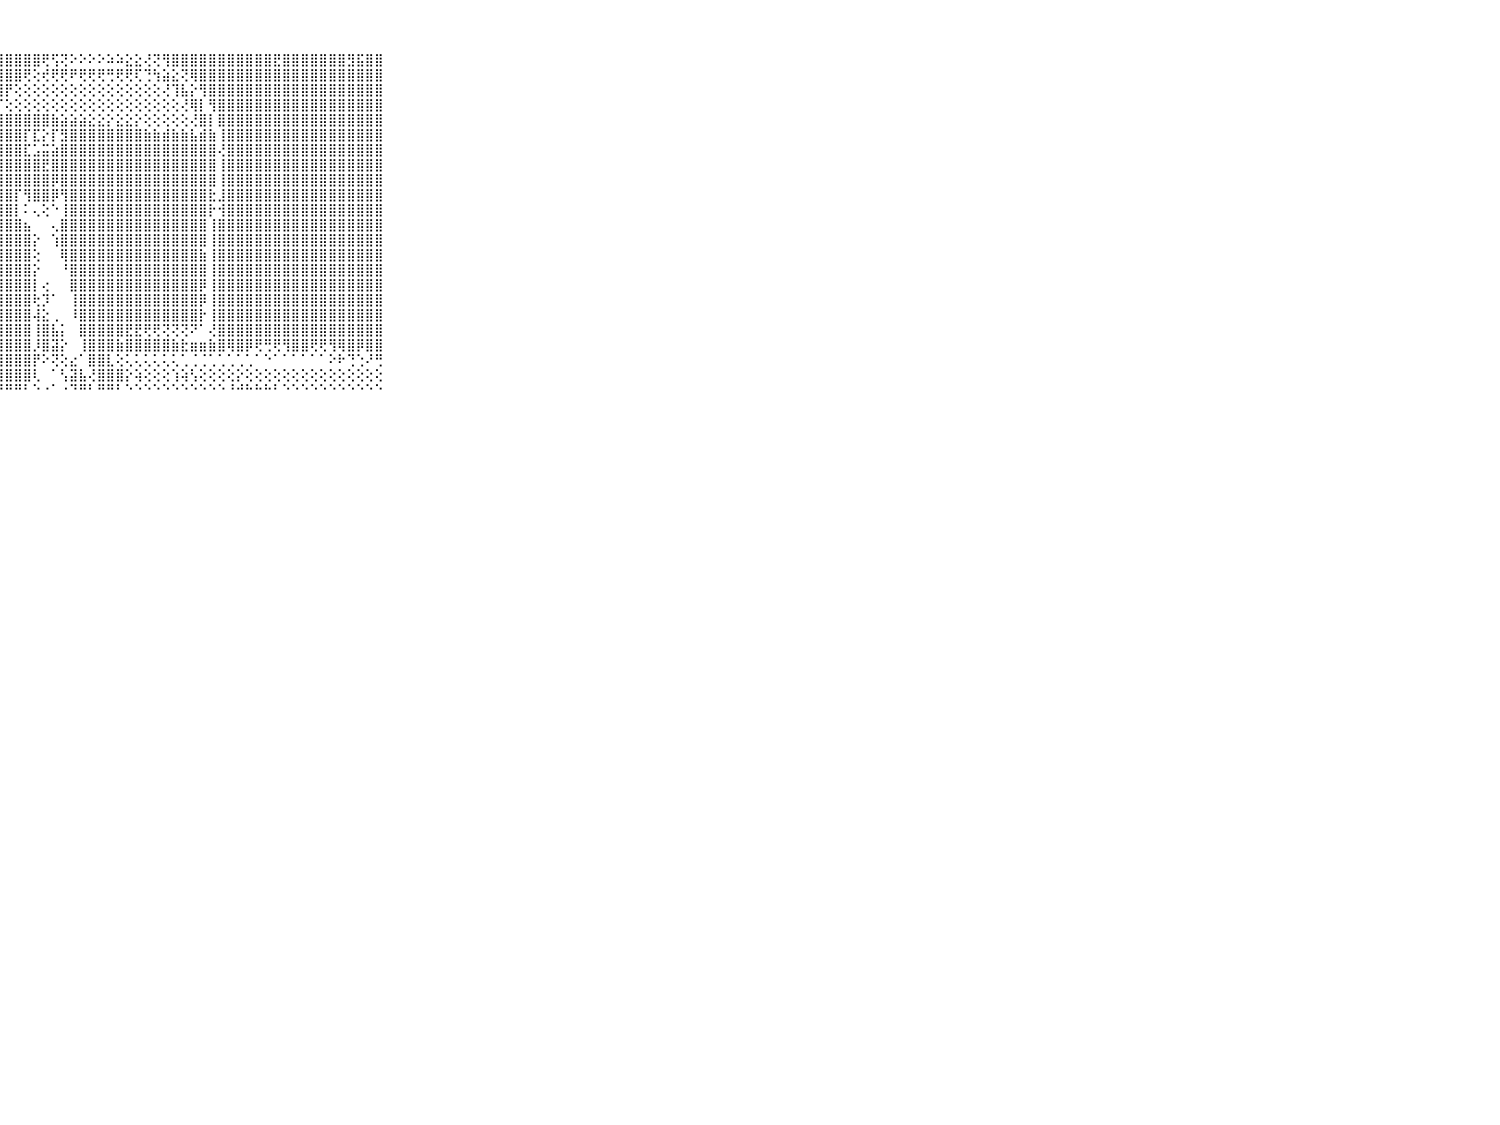

⠀⠀⠀⠀⠀⠀⠀⠀⠀⠀⠀⣿⣿⣿⣿⣿⣿⣿⣿⣿⣿⣿⣿⣿⣿⣿⣿⣿⣿⣿⣿⣿⢟⢫⢝⠕⠕⠕⠕⠵⠵⣕⣕⢜⢝⢻⣿⣿⣿⣿⣿⣿⣿⣿⣿⣿⣿⣟⣿⣿⣿⣿⣿⣿⣿⣻⣯⣿⣿⠀⠀⠀⠀⠀⠀⠀⠀⠀⠀⠀⠀
⠀⠀⠀⠀⠀⠀⠀⠀⠀⠀⠀⣿⣿⣿⣿⣿⣿⣿⣿⣿⣿⣿⣿⣿⣿⣿⣿⣿⣿⣿⢟⢕⢞⢟⢟⠟⢟⢟⢟⢛⢟⢟⢏⢙⢳⣵⣕⢝⢿⣿⣿⣿⣿⣿⣿⣿⣿⣿⣿⣿⣿⣿⣿⣿⣿⣿⣿⣿⣿⠀⠀⠀⠀⠀⠀⠀⠀⠀⠀⠀⠀
⠀⠀⠀⠀⠀⠀⠀⠀⠀⠀⠀⣿⣿⣿⣿⣿⣿⣿⣿⣿⣿⣿⣿⣿⣿⣿⣿⣿⡟⢕⢕⢕⢕⢕⢕⢕⢕⢕⢕⢕⢕⢕⢕⢕⢕⢜⢹⣧⡕⢻⣿⣿⣿⣿⣿⣿⣿⣿⣿⣿⣿⣿⣿⣿⣿⣿⣿⣿⣿⠀⠀⠀⠀⠀⠀⠀⠀⠀⠀⠀⠀
⠀⠀⠀⠀⠀⠀⠀⠀⠀⠀⠀⣿⣿⣿⣿⣿⣿⣿⣿⣿⣿⣿⣿⣿⣿⣿⣿⡏⢕⢕⢕⢕⢕⢕⢕⢕⢕⢕⢕⢕⢕⢕⢕⢕⢕⢕⢕⢜⢿⡇⢻⣿⣿⣿⣿⣿⣿⣿⣿⣿⣿⣿⣿⣿⣿⣿⣿⣿⣿⠀⠀⠀⠀⠀⠀⠀⠀⠀⠀⠀⠀
⠀⠀⠀⠀⠀⠀⠀⠀⠀⠀⠀⣿⣿⣿⣿⣿⣿⣿⣿⣿⣿⣿⣿⣿⣿⣿⣿⣿⣿⣿⣿⣿⣿⣷⣵⣵⣵⣕⣕⡕⣕⣕⡕⢕⢕⢕⢕⢕⢜⣿⡇⣿⣿⣿⣿⣿⣿⣿⣿⣿⣿⣿⣿⣿⣿⣿⣿⣿⣿⠀⠀⠀⠀⠀⠀⠀⠀⠀⠀⠀⠀
⠀⠀⠀⠀⠀⠀⠀⠀⠀⠀⠀⣿⣿⣿⣿⣿⣿⣿⣿⣿⣿⣿⣿⣿⣿⣿⣿⣿⣿⣿⡏⣏⡕⡏⣻⣿⣿⣿⣿⣿⣿⣿⣿⣷⣷⣾⣷⣷⣧⣾⣷⢸⣿⣿⣿⣿⣿⣿⣿⣿⣿⣿⣿⣿⣿⣿⣿⣿⣿⠀⠀⠀⠀⠀⠀⠀⠀⠀⠀⠀⠀
⠀⠀⠀⠀⠀⠀⠀⠀⠀⠀⠀⣿⣿⣿⣿⣿⣿⣿⣿⣿⣿⣿⣿⣿⣿⣿⣿⣿⣿⣿⣏⣡⣭⣵⣿⣿⣿⣿⣿⣿⣿⣿⣿⣿⣿⣿⣿⣿⣿⣿⣿⢜⣿⣿⣿⣿⣿⣿⣿⣿⣿⣿⣿⣿⣿⣿⣿⣿⣿⠀⠀⠀⠀⠀⠀⠀⠀⠀⠀⠀⠀
⠀⠀⠀⠀⠀⠀⠀⠀⠀⠀⠀⣿⣿⣿⣿⣿⣿⣿⣿⣿⣿⣿⣿⣿⣿⣿⣿⣿⣿⣿⣿⣿⣟⣿⣿⣿⣿⣿⣿⣿⣿⣿⣿⣿⣿⣿⣿⣿⣿⣿⣿⢸⣿⣿⣿⣿⣿⣿⣿⣿⣿⣿⣿⣿⣿⣿⣿⣿⣿⠀⠀⠀⠀⠀⠀⠀⠀⠀⠀⠀⠀
⠀⠀⠀⠀⠀⠀⠀⠀⠀⠀⠀⣿⣿⣟⣿⣿⣿⣿⣿⣿⣿⣿⣿⣿⣿⣿⣿⣿⣿⣿⣿⣿⣿⡿⣿⣿⣿⣿⣿⣿⣿⣿⣿⣿⣿⣿⣿⣿⣿⣿⣿⢸⣿⣿⣿⣿⣿⣿⣿⣿⣿⣿⣿⣿⣿⣿⣿⣿⣿⠀⠀⠀⠀⠀⠀⠀⠀⠀⠀⠀⠀
⠀⠀⠀⠀⠀⠀⠀⠀⠀⠀⠀⣿⣿⣿⣿⣿⣿⣿⣿⣿⣿⣿⣿⣿⣿⣿⣿⣿⣿⡏⢻⣿⣿⡿⢻⣿⣿⣿⣿⣿⣿⣿⣿⣿⣿⣿⣿⣿⣿⣿⣗⣸⣿⣿⣿⣿⣿⣿⣿⣿⣿⣿⣿⣿⣿⣿⣿⣿⣿⠀⠀⠀⠀⠀⠀⠀⠀⠀⠀⠀⠀
⠀⠀⠀⠀⠀⠀⠀⠀⠀⠀⠀⣿⣿⣿⣿⣿⣿⣿⣿⣿⣿⣿⣿⣿⣿⣿⣿⣿⣿⡇⠅⢄⢕⠑⢸⣿⣿⣿⣿⣿⣿⣿⣿⣿⣿⣿⣿⣿⣿⣿⡗⢺⣿⣿⣿⣿⣿⣿⣿⣿⣿⣿⣿⣿⣿⣿⣿⣿⣿⠀⠀⠀⠀⠀⠀⠀⠀⠀⠀⠀⠀
⠀⠀⠀⠀⠀⠀⠀⠀⠀⠀⠀⣿⣿⣿⣿⣿⣿⣿⣿⣿⣿⣿⣿⣿⣿⣿⣿⣿⣿⣿⣦⠀⠀⢄⣿⣿⣿⣿⣿⣿⣿⣿⣿⣿⣿⣿⣿⣿⣿⣿⢸⣿⣿⣿⣿⣿⣿⣿⣿⣿⣿⣿⣿⣿⣿⣿⣿⣿⣿⠀⠀⠀⠀⠀⠀⠀⠀⠀⠀⠀⠀
⠀⠀⠀⠀⠀⠀⠀⠀⠀⠀⠀⣿⣿⣿⣿⣿⣿⣿⣿⣿⣿⣿⣿⣿⣿⣿⣿⣿⣿⣿⣿⡕⠀⢱⣿⣿⣿⣿⣿⣿⣿⣿⣿⣿⣿⣿⣿⣿⣿⣿⢸⣿⣿⣿⣿⣿⣿⣿⣿⣿⣿⣿⣿⣿⣿⣿⣿⣿⣿⠀⠀⠀⠀⠀⠀⠀⠀⠀⠀⠀⠀
⠀⠀⠀⠀⠀⠀⠀⠀⠀⠀⠀⣿⣿⣿⣿⣿⣿⣿⣿⣿⣿⣿⣿⣿⣿⣿⣿⣿⣿⣿⣿⢕⠀⠀⢿⣿⣿⣿⣿⣿⣿⣿⣿⣿⣿⣿⣿⣿⣿⣷⢸⣿⣿⣿⣿⣿⣿⣿⣿⣿⣿⣿⣿⣿⣿⣿⣿⣿⣿⠀⠀⠀⠀⠀⠀⠀⠀⠀⠀⠀⠀
⠀⠀⠀⠀⠀⠀⠀⠀⠀⠀⠀⣿⣿⣿⣿⣿⣿⣿⣿⣿⣿⣿⣿⣿⣿⣿⣿⣿⣿⣿⣿⡕⠀⠀⠘⣿⣿⣿⣿⣿⣿⣿⣿⣿⣿⣿⣿⣿⣿⣿⢸⣿⣿⣿⣿⣿⣿⣿⣿⣿⣿⣿⣿⣿⣿⣿⣿⣿⣿⠀⠀⠀⠀⠀⠀⠀⠀⠀⠀⠀⠀
⠀⠀⠀⠀⠀⠀⠀⠀⠀⠀⠀⣿⣿⣿⣿⣿⣿⣿⣿⣿⣿⣿⣿⣿⣿⣿⣿⣿⣿⣿⣿⡇⢔⠀⠀⣿⣿⣿⣿⣿⣿⣿⣿⣿⣿⣿⣿⣿⣿⡿⢸⣿⣿⣿⣿⣿⣿⣿⣿⣿⣿⣿⣿⣿⣿⣿⣿⣿⣿⠀⠀⠀⠀⠀⠀⠀⠀⠀⠀⠀⠀
⠀⠀⠀⠀⠀⠀⠀⠀⠀⠀⠀⣿⣿⣿⣿⣿⣿⣿⣿⣿⣿⣿⣿⣿⣣⣾⣿⣿⣿⣿⣿⢗⡹⠁⠀⢸⣿⣿⣿⣿⣿⣿⣿⣿⣿⣿⣿⣿⣿⡿⢸⣿⣿⣿⣿⣿⣿⣿⣿⣿⣿⣿⣿⣿⣿⣿⣿⣿⣿⠀⠀⠀⠀⠀⠀⠀⠀⠀⠀⠀⠀
⠀⠀⠀⠀⠀⠀⠀⠀⠀⠀⠀⣿⣿⣿⣿⣿⣿⣿⣿⣿⣿⣿⣿⣿⣿⣿⣿⣿⣿⣿⣿⢼⣕⢀⠀⠸⣿⣿⣿⣿⣿⣿⣿⣿⣿⣿⣿⣿⣿⡗⢸⣿⣿⣿⣿⣿⣿⣿⣿⣿⣿⣿⣿⣿⣿⣿⣿⣿⣿⠀⠀⠀⠀⠀⠀⠀⠀⠀⠀⠀⠀
⠀⠀⠀⠀⠀⠀⠀⠀⠀⠀⠀⣿⣿⣿⣿⣿⣿⣿⣿⣿⣿⣿⣿⣿⣿⣿⣿⣿⣿⣿⣿⢸⣿⣧⡅⠀⣿⣿⣿⣿⣿⣟⣟⢟⢟⢝⢝⢝⠝⠁⢜⣿⣿⣿⣿⣿⣿⣿⣿⣿⣿⣿⣿⣿⣿⣿⣿⣿⣿⠀⠀⠀⠀⠀⠀⠀⠀⠀⠀⠀⠀
⠀⠀⠀⠀⠀⠀⠀⠀⠀⠀⠀⣿⣿⣿⣿⣿⣿⣿⣿⣿⣿⡿⣿⣿⣿⣿⣿⣿⣿⣿⣿⡸⣿⣽⡕⠀⢸⣿⣿⣿⣷⣿⣿⣿⣿⣿⣷⣗⣶⣶⣷⣿⢿⣿⡿⢟⢛⢟⢻⣿⣿⢟⢟⢻⢿⣿⡿⣿⣿⠀⠀⠀⠀⠀⠀⠀⠀⠀⠀⠀⠀
⠀⠀⠀⠀⠀⠀⠀⠀⠀⠀⠀⢕⢕⢕⢕⢕⢕⢕⢕⢅⢕⢕⢕⢕⣿⣿⣿⣿⣿⣿⣿⡟⠕⢝⢕⣔⠁⣿⣿⣇⢕⢅⢅⢅⢅⢅⢅⢁⢈⢈⢁⢁⢁⢁⢁⠁⠑⠁⠁⠁⠁⠁⠁⠕⠗⢙⢑⠜⢛⠀⠀⠀⠀⠀⠀⠀⠀⠀⠀⠀⠀
⠀⠀⠀⠀⠀⠀⠀⠀⠀⠀⠀⢕⢕⢕⢕⢕⢕⢕⢕⢕⢕⢕⢕⢕⣿⣿⣿⣿⣿⣿⣿⢇⠀⠁⢣⣽⣧⢜⣿⣿⣿⡕⢵⢕⢕⢕⢱⢵⢣⢕⢕⢕⢕⡕⢕⢕⢕⢕⢕⢕⢕⢕⢕⢕⢕⢕⢕⢕⢕⠀⠀⠀⠀⠀⠀⠀⠀⠀⠀⠀⠀
⠀⠀⠀⠀⠀⠀⠀⠀⠀⠀⠀⠑⠑⠑⠑⠑⠃⠑⠑⠑⠑⠑⠑⠘⠛⠛⠛⠛⠛⠛⠃⠑⠐⠁⠐⠙⠛⠃⠛⠛⠃⠑⠑⠑⠑⠑⠑⠑⠑⠑⠑⠑⠘⠚⠓⠓⠓⠃⠑⠑⠑⠑⠑⠑⠑⠑⠑⠑⠑⠀⠀⠀⠀⠀⠀⠀⠀⠀⠀⠀⠀